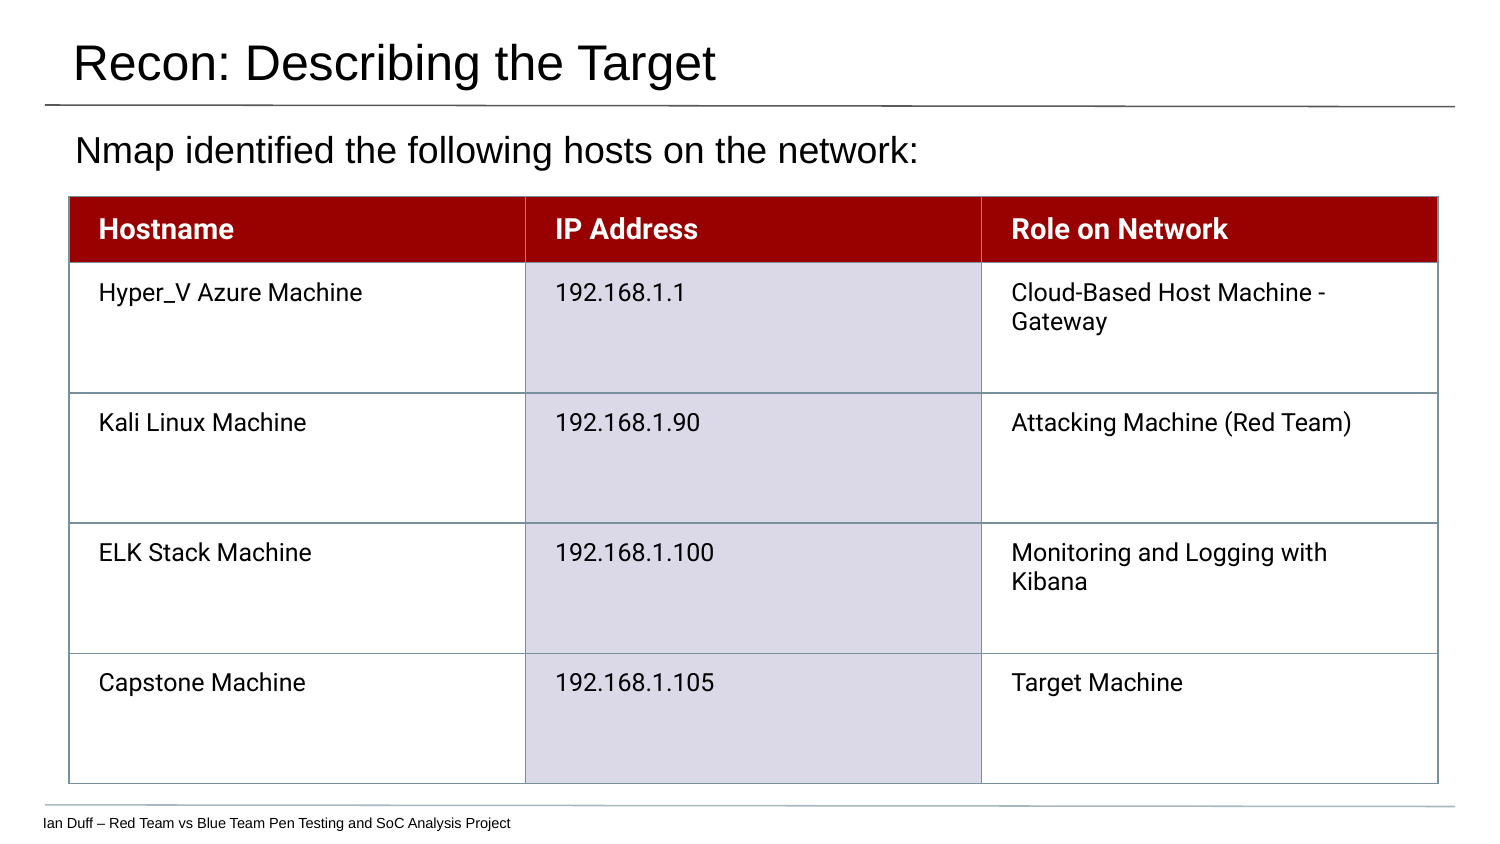

# Recon: Describing the Target
Nmap identified the following hosts on the network:
| Hostname | IP Address | Role on Network |
| --- | --- | --- |
| Hyper\_V Azure Machine | 192.168.1.1 | Cloud-Based Host Machine - Gateway |
| Kali Linux Machine | 192.168.1.90 | Attacking Machine (Red Team) |
| ELK Stack Machine | 192.168.1.100 | Monitoring and Logging with Kibana |
| Capstone Machine | 192.168.1.105 | Target Machine |
Ian Duff – Red Team vs Blue Team Pen Testing and SoC Analysis Project